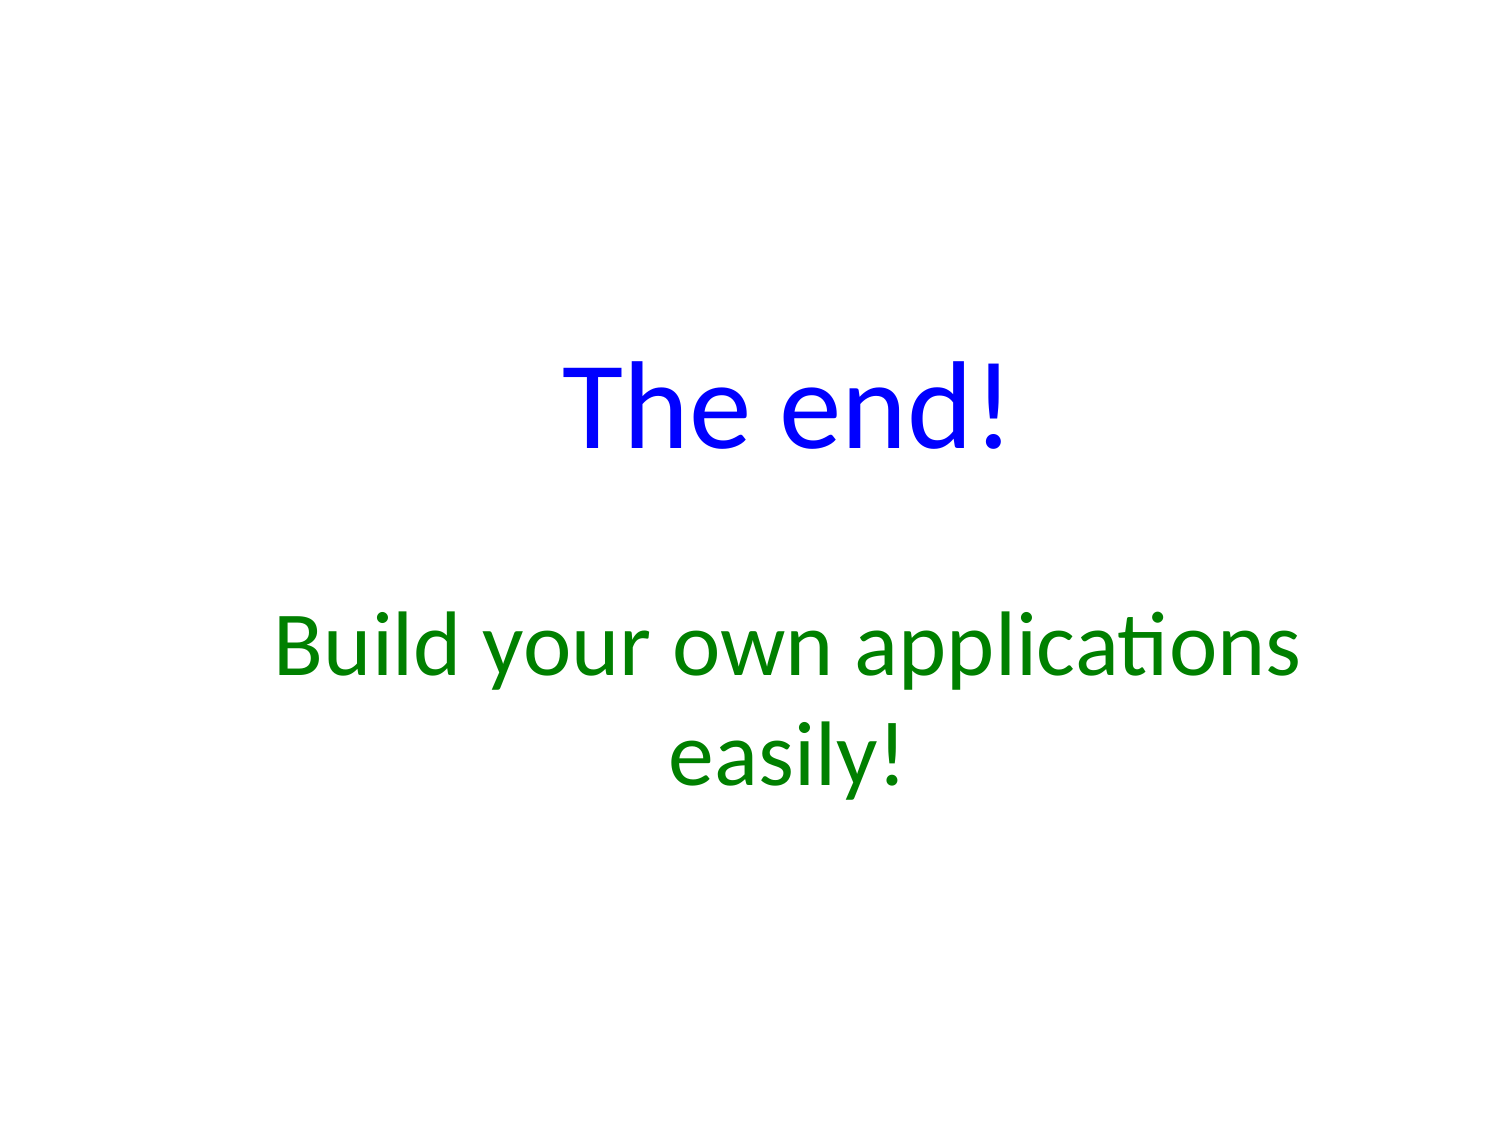

# The end! Build your own applications easily!